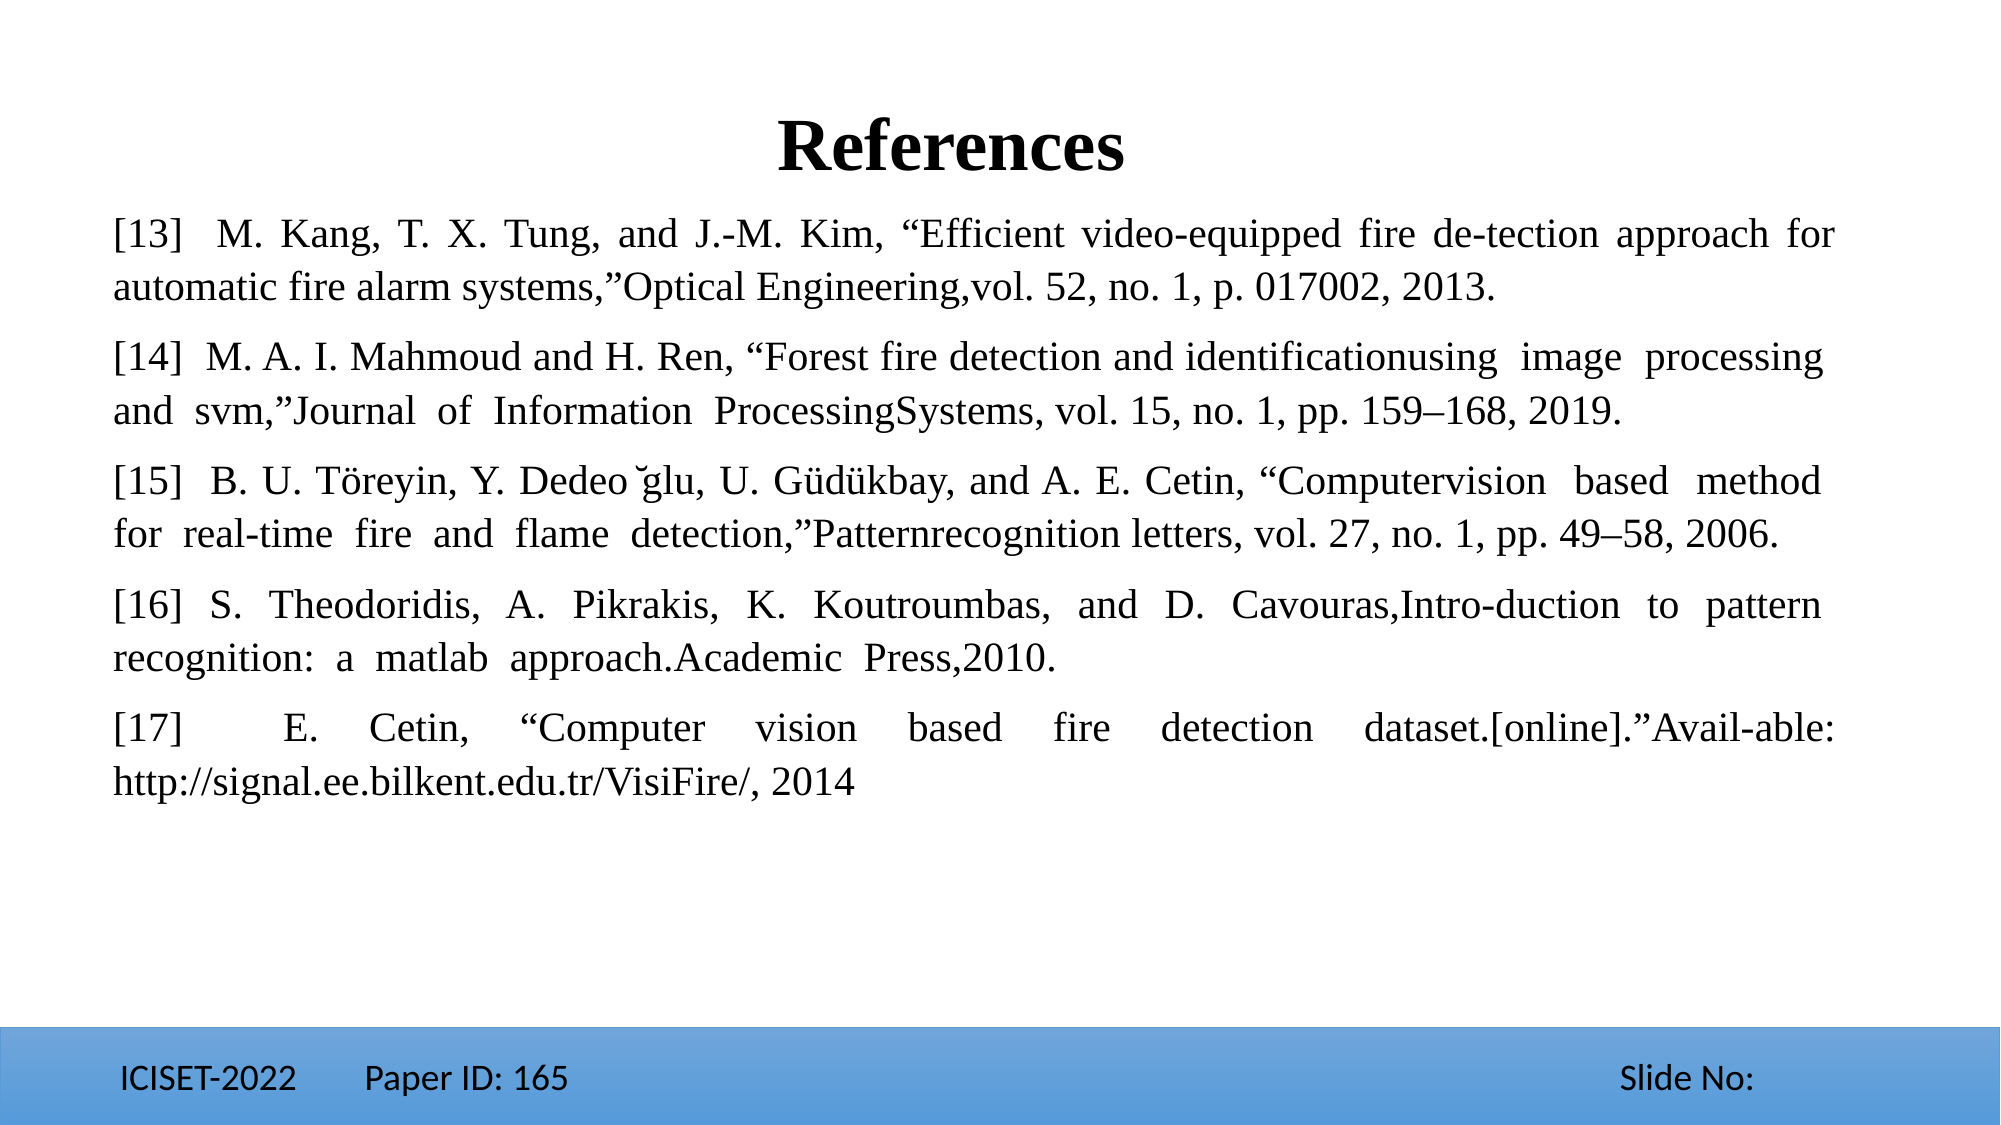

References
[13]  M. Kang, T. X. Tung, and J.-M. Kim, “Efficient video-equipped fire de-tection approach for automatic fire alarm systems,”Optical Engineering,vol. 52, no. 1, p. 017002, 2013.
[14]  M. A. I. Mahmoud and H. Ren, “Forest fire detection and identificationusing  image  processing  and  svm,”Journal  of  Information  ProcessingSystems, vol. 15, no. 1, pp. 159–168, 2019.
[15]  B. U. Töreyin, Y. Dedeo ̆glu, U. Güdükbay, and A. E. Cetin, “Computervision  based  method  for  real-time  fire  and  flame  detection,”Patternrecognition letters, vol. 27, no. 1, pp. 49–58, 2006.
[16]  S.  Theodoridis,  A.  Pikrakis,  K.  Koutroumbas,  and  D.  Cavouras,Intro-duction  to  pattern  recognition:  a  matlab  approach.Academic  Press,2010.
[17]  E. Cetin, “Computer vision based fire detection dataset.[online].”Avail-able: http://signal.ee.bilkent.edu.tr/VisiFire/, 2014

ICISET-2022        Paper ID: 165 							Slide No: